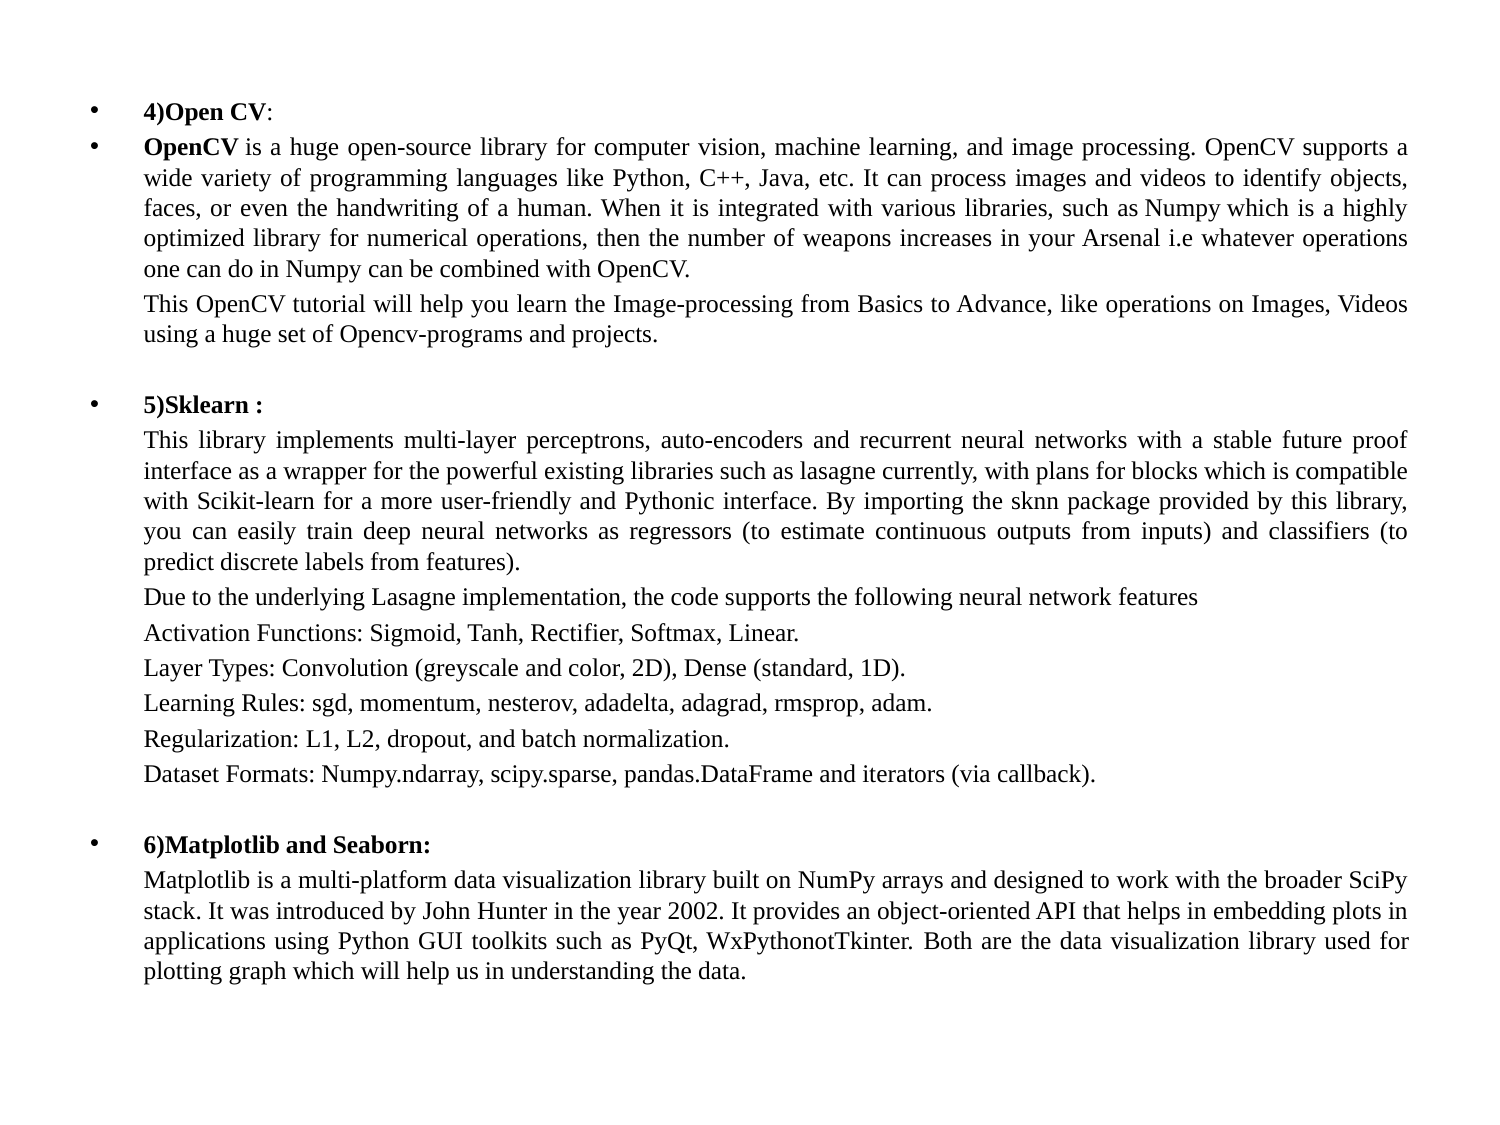

4)Open CV:
OpenCV is a huge open-source library for computer vision, machine learning, and image processing. OpenCV supports a wide variety of programming languages like Python, C++, Java, etc. It can process images and videos to identify objects, faces, or even the handwriting of a human. When it is integrated with various libraries, such as Numpy which is a highly optimized library for numerical operations, then the number of weapons increases in your Arsenal i.e whatever operations one can do in Numpy can be combined with OpenCV.
	This OpenCV tutorial will help you learn the Image-processing from Basics to Advance, like operations on Images, Videos using a huge set of Opencv-programs and projects.

5)Sklearn :
	This library implements multi-layer perceptrons, auto-encoders and recurrent neural networks with a stable future proof interface as a wrapper for the powerful existing libraries such as lasagne currently, with plans for blocks which is compatible with Scikit-learn for a more user-friendly and Pythonic interface. By importing the sknn package provided by this library, you can easily train deep neural networks as regressors (to estimate continuous outputs from inputs) and classifiers (to predict discrete labels from features).
	Due to the underlying Lasagne implementation, the code supports the following neural network features
	Activation Functions: Sigmoid, Tanh, Rectifier, Softmax, Linear.
	Layer Types: Convolution (greyscale and color, 2D), Dense (standard, 1D).
	Learning Rules: sgd, momentum, nesterov, adadelta, adagrad, rmsprop, adam.
	Regularization: L1, L2, dropout, and batch normalization.
	Dataset Formats: Numpy.ndarray, scipy.sparse, pandas.DataFrame and iterators (via callback).

6)Matplotlib and Seaborn:
	Matplotlib is a multi-platform data visualization library built on NumPy arrays and designed to work with the broader SciPy stack. It was introduced by John Hunter in the year 2002. It provides an object-oriented API that helps in embedding plots in applications using Python GUI toolkits such as PyQt, WxPythonotTkinter. Both are the data visualization library used for plotting graph which will help us in understanding the data.